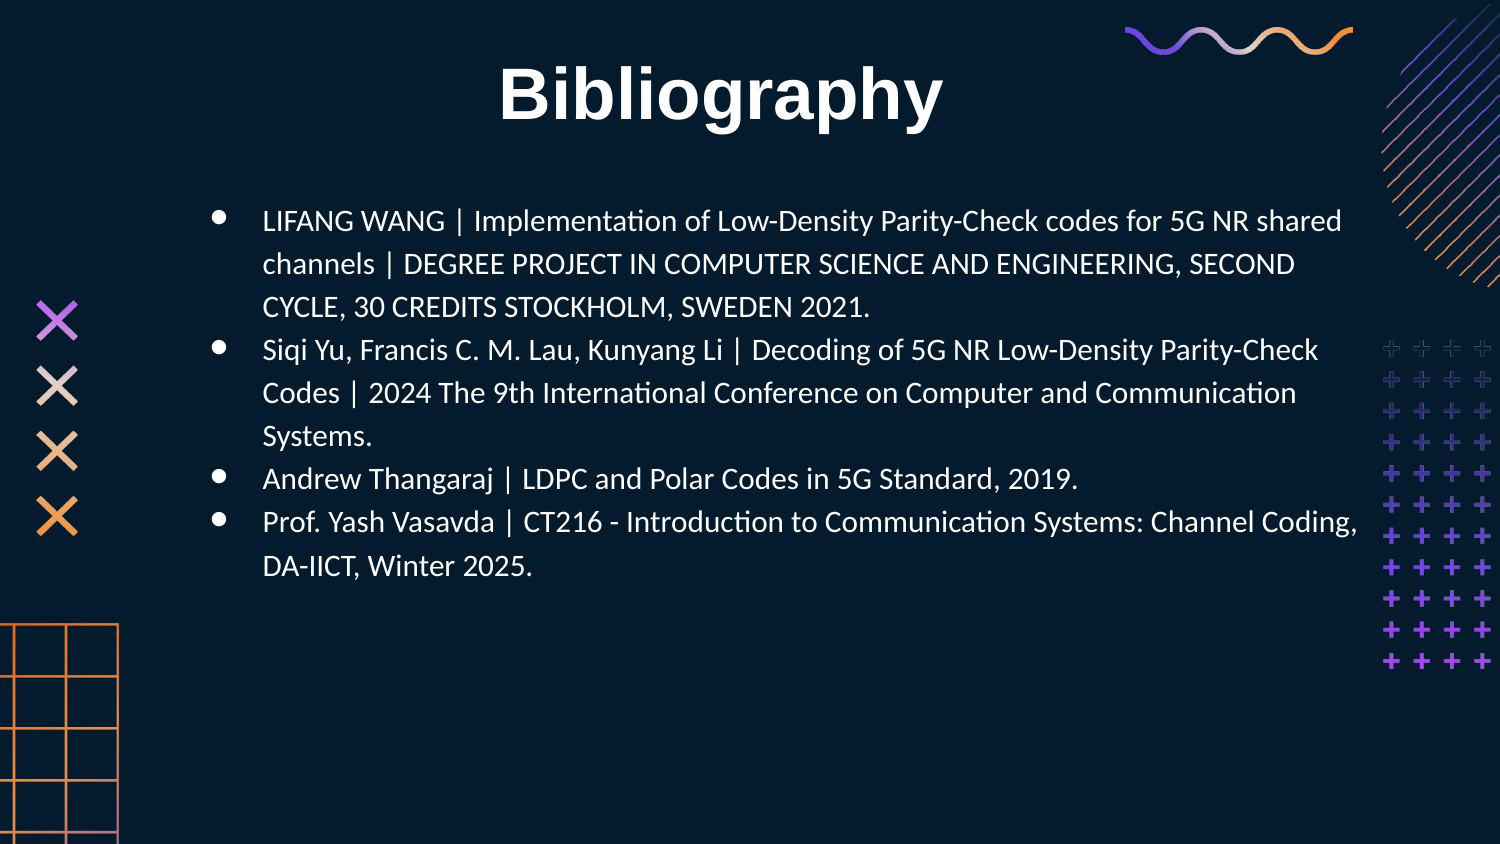

# Bibliography
LIFANG WANG | Implementation of Low-Density Parity-Check codes for 5G NR shared channels | DEGREE PROJECT IN COMPUTER SCIENCE AND ENGINEERING, SECOND CYCLE, 30 CREDITS STOCKHOLM, SWEDEN 2021.
Siqi Yu, Francis C. M. Lau, Kunyang Li | Decoding of 5G NR Low-Density Parity-Check Codes | 2024 The 9th International Conference on Computer and Communication Systems.
Andrew Thangaraj | LDPC and Polar Codes in 5G Standard, 2019.
Prof. Yash Vasavda | CT216 - Introduction to Communication Systems: Channel Coding, DA-IICT, Winter 2025.